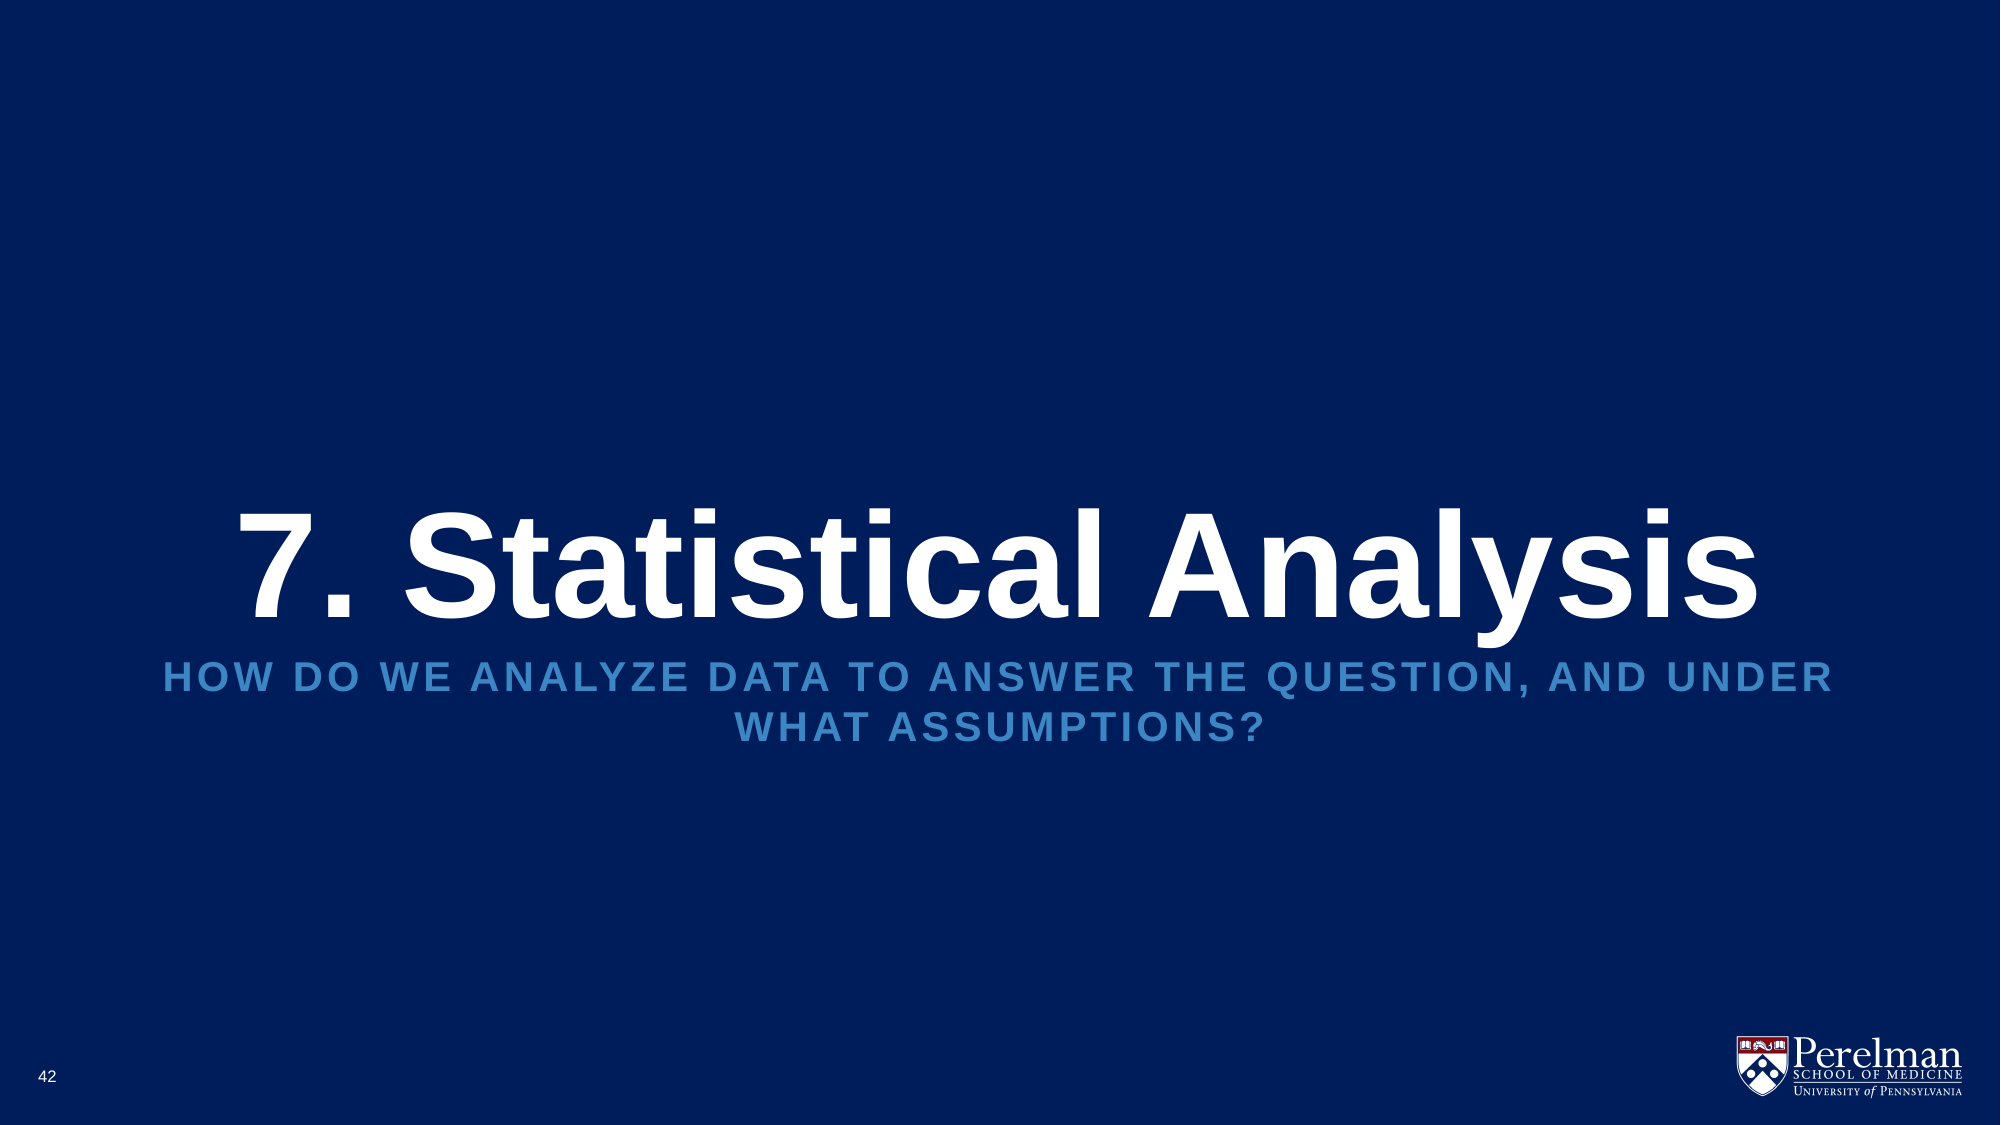

# 7. Statistical Analysis
How do we analyze data to answer the question, and under what assumptions?
42